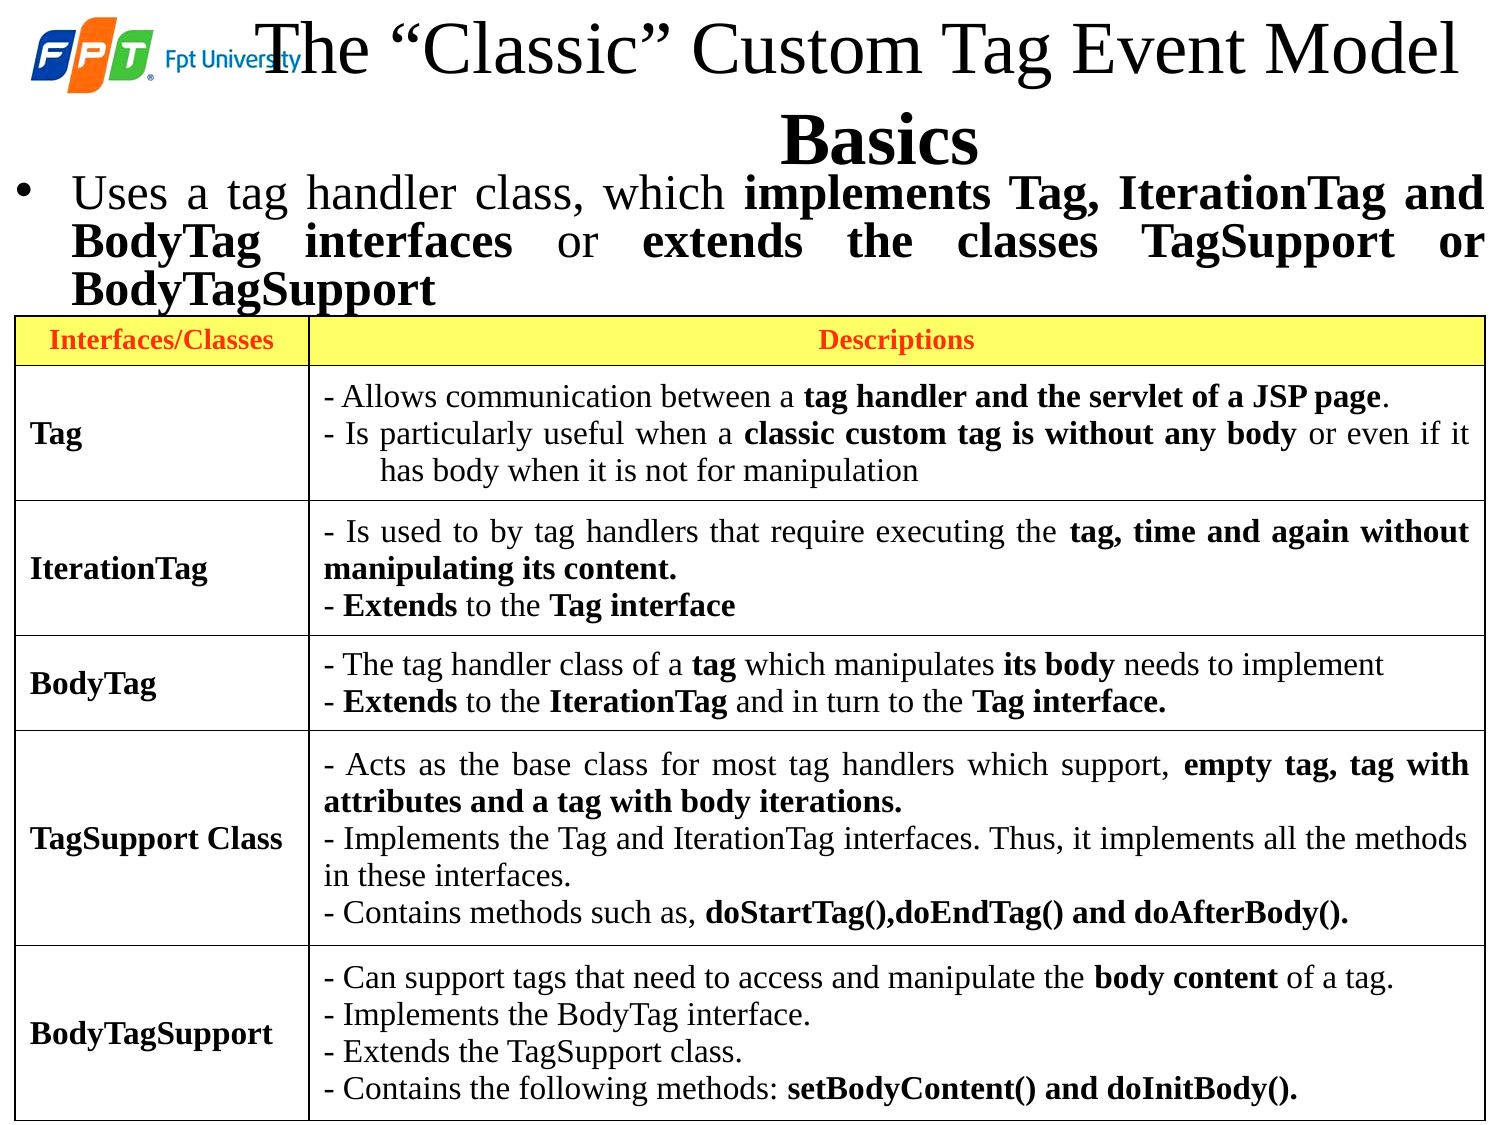

The “Classic” Custom Tag Event Model
 Basics
Uses a tag handler class, which implements Tag, IterationTag and BodyTag interfaces or extends the classes TagSupport or BodyTagSupport
| Interfaces/Classes | Descriptions |
| --- | --- |
| Tag | - Allows communication between a tag handler and the servlet of a JSP page. - Is particularly useful when a classic custom tag is without any body or even if it has body when it is not for manipulation |
| IterationTag | - Is used to by tag handlers that require executing the tag, time and again without manipulating its content. - Extends to the Tag interface |
| BodyTag | - The tag handler class of a tag which manipulates its body needs to implement - Extends to the IterationTag and in turn to the Tag interface. |
| TagSupport Class | - Acts as the base class for most tag handlers which support, empty tag, tag with attributes and a tag with body iterations. - Implements the Tag and IterationTag interfaces. Thus, it implements all the methods in these interfaces. - Contains methods such as, doStartTag(),doEndTag() and doAfterBody(). |
| BodyTagSupport | - Can support tags that need to access and manipulate the body content of a tag. - Implements the BodyTag interface. - Extends the TagSupport class. - Contains the following methods: setBodyContent() and doInitBody(). |